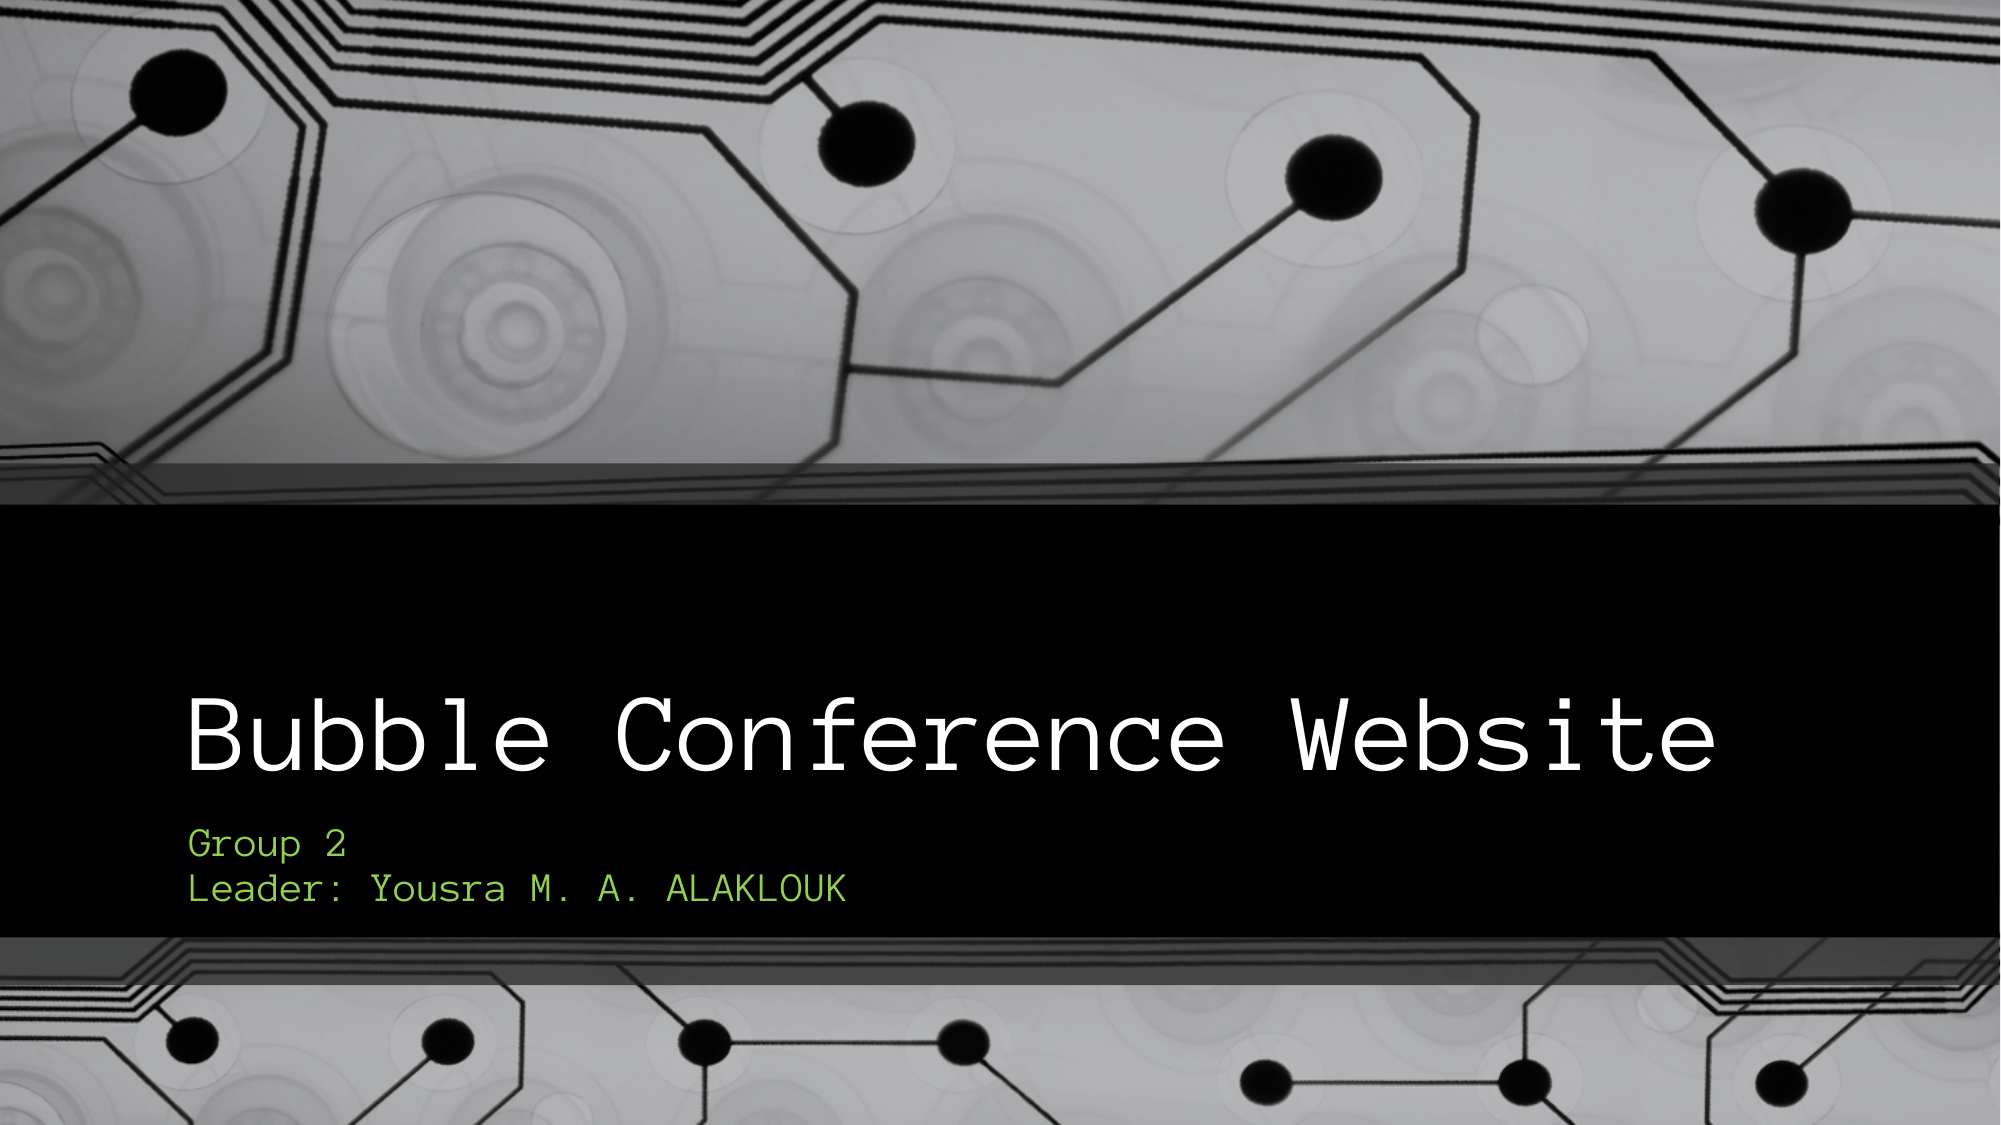

# Bubble Conference Website
Group 2
Leader: Yousra M. A. ALAKLOUK